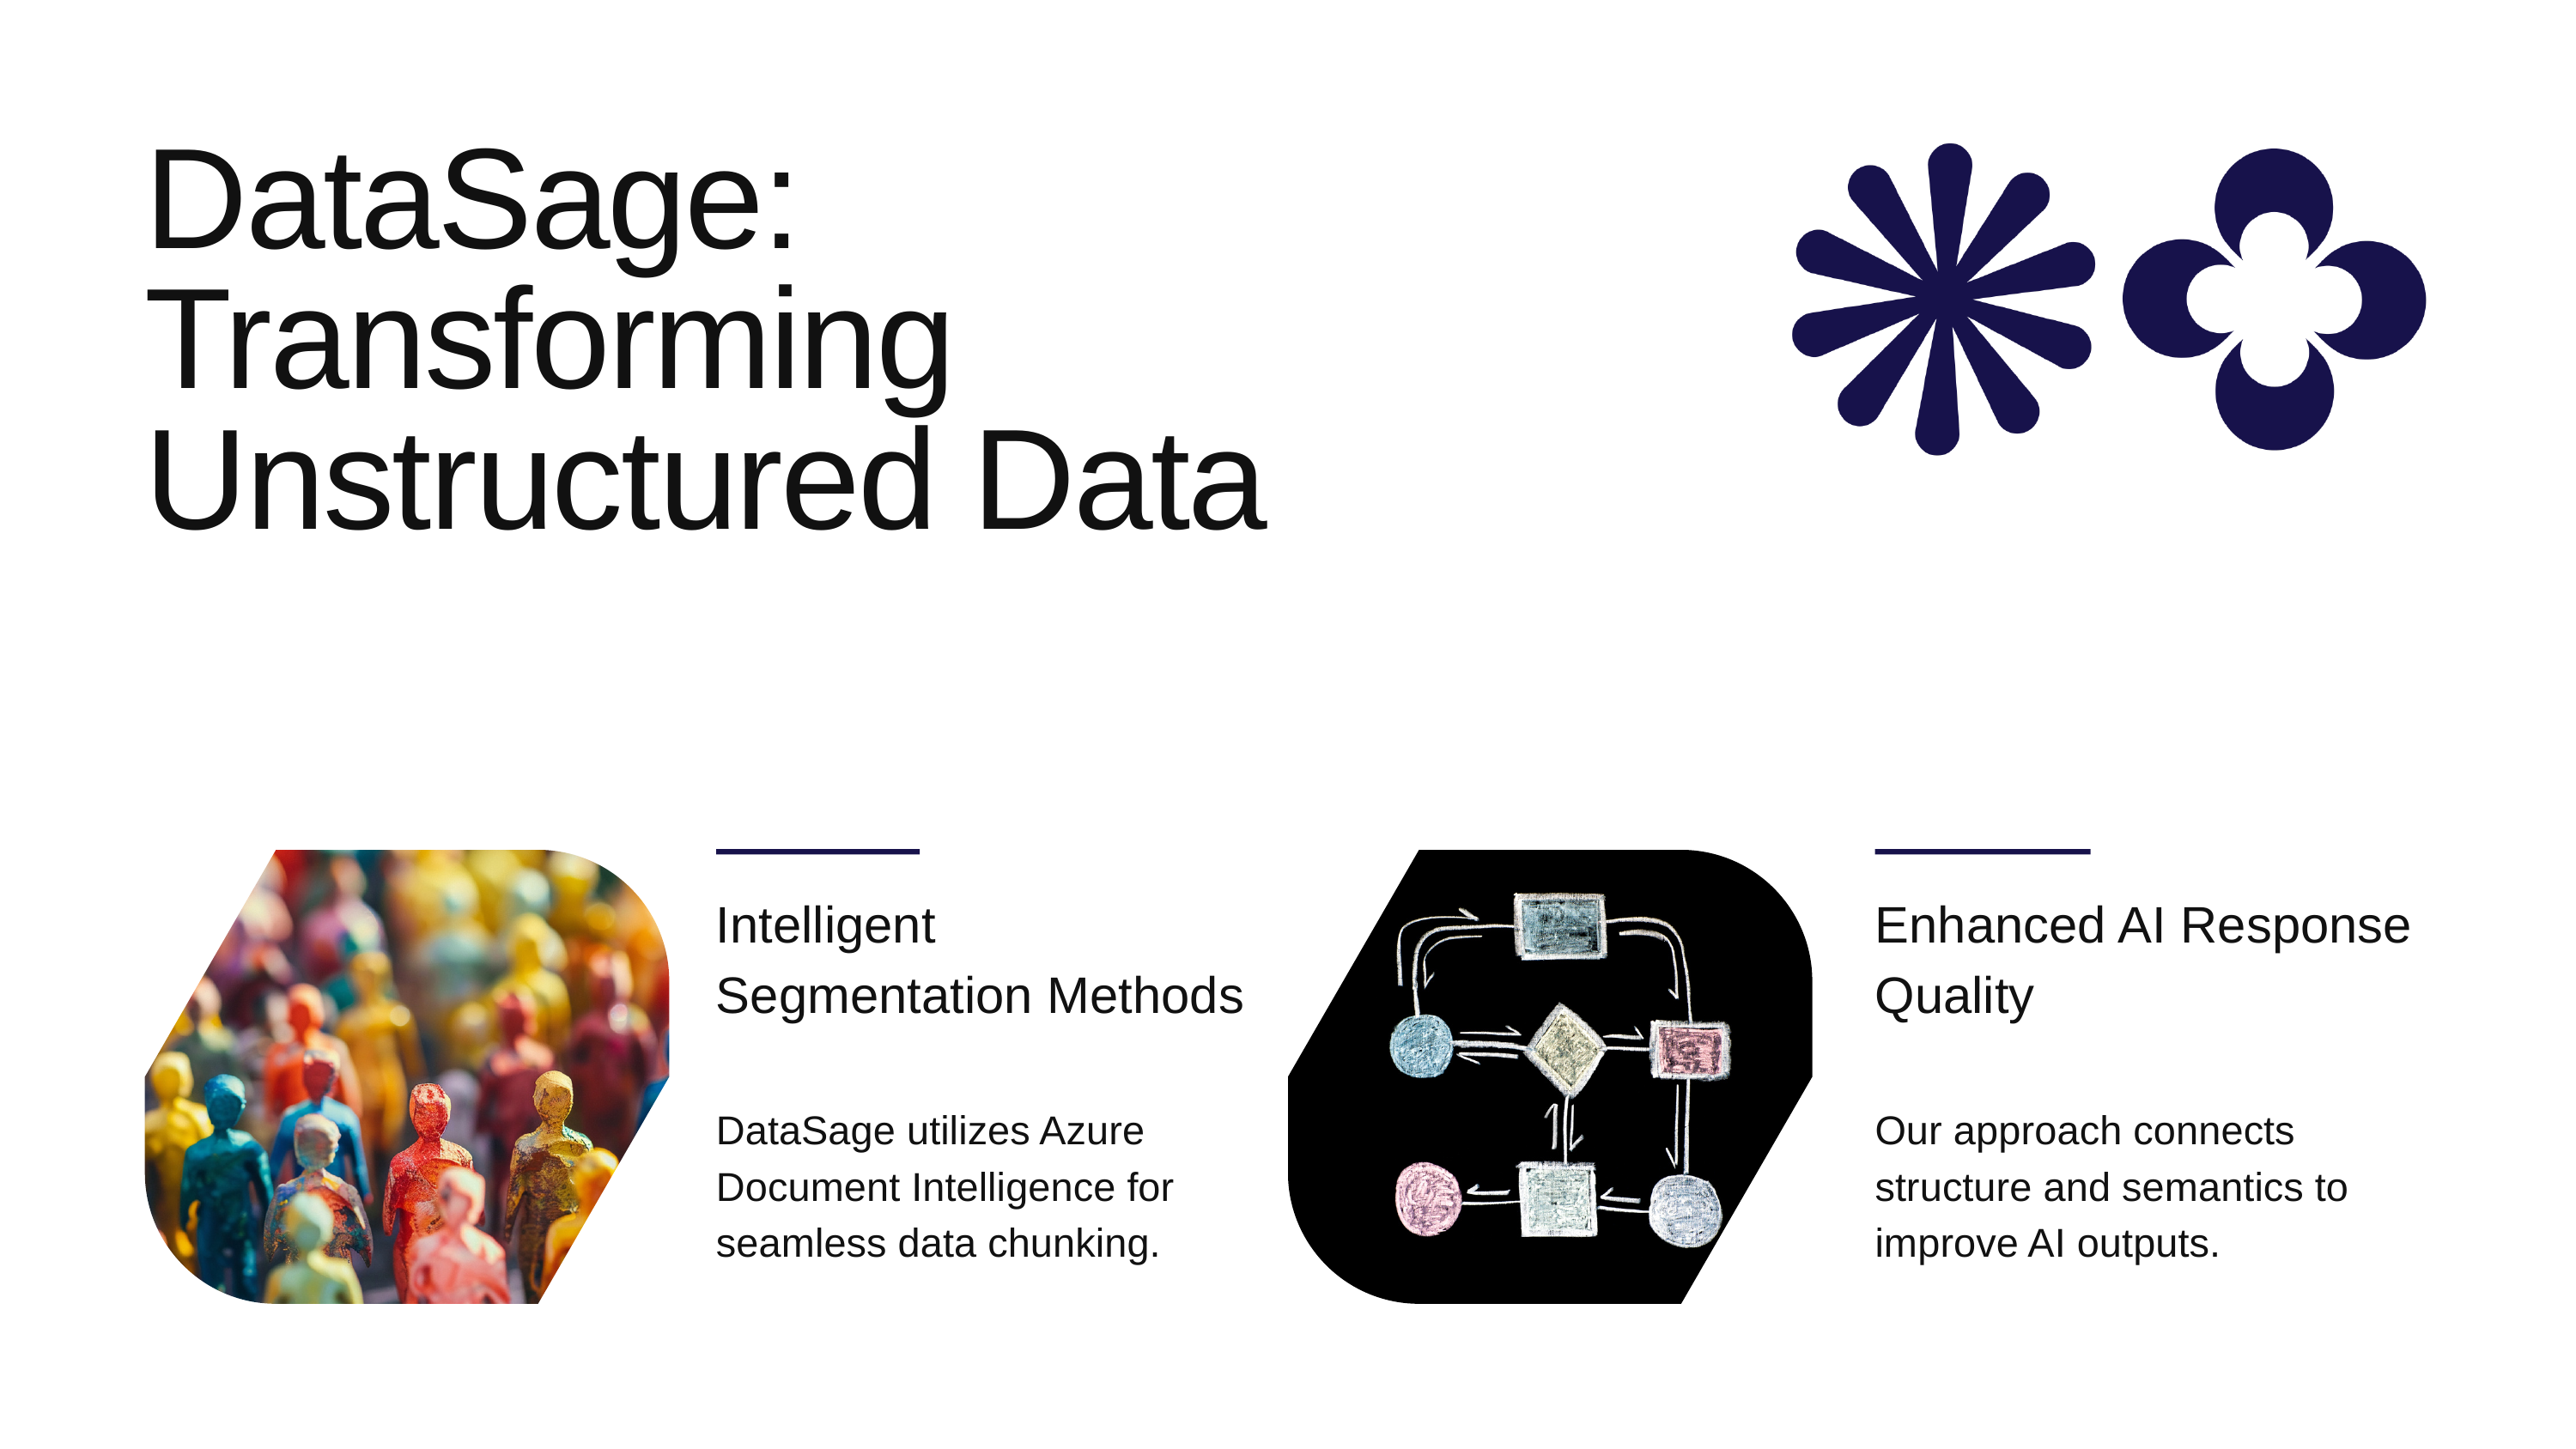

DataSage: Transforming Unstructured Data

Intelligent Segmentation Methods
DataSage utilizes Azure Document Intelligence for seamless data chunking.

Enhanced AI Response Quality
Our approach connects structure and semantics to improve AI outputs.